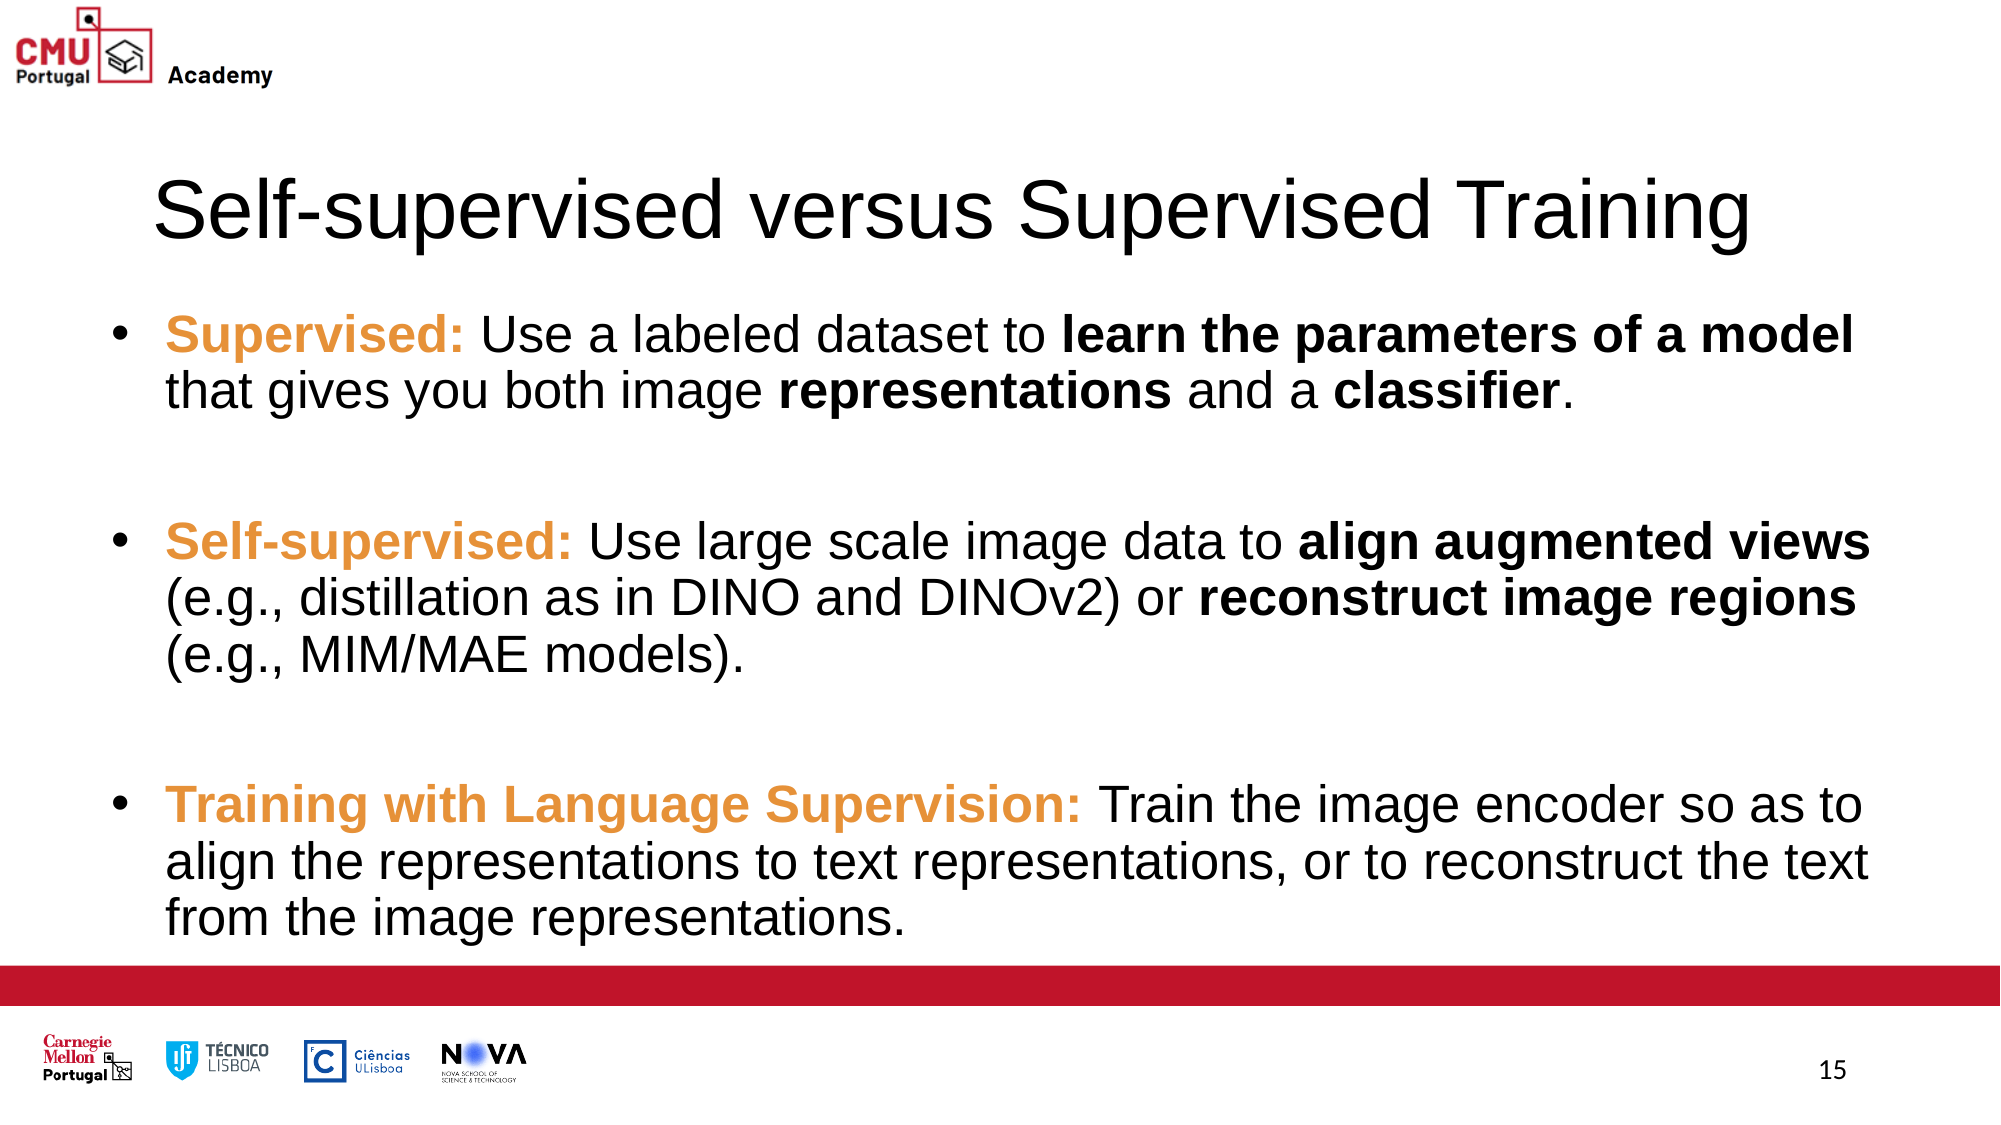

# Self-supervised versus Supervised Training
Supervised: Use a labeled dataset to learn the parameters of a model that gives you both image representations and a classifier.

Self-supervised: Use large scale image data to align augmented views (e.g., distillation as in DINO and DINOv2) or reconstruct image regions (e.g., MIM/MAE models).

Training with Language Supervision: Train the image encoder so as to align the representations to text representations, or to reconstruct the text from the image representations.

15